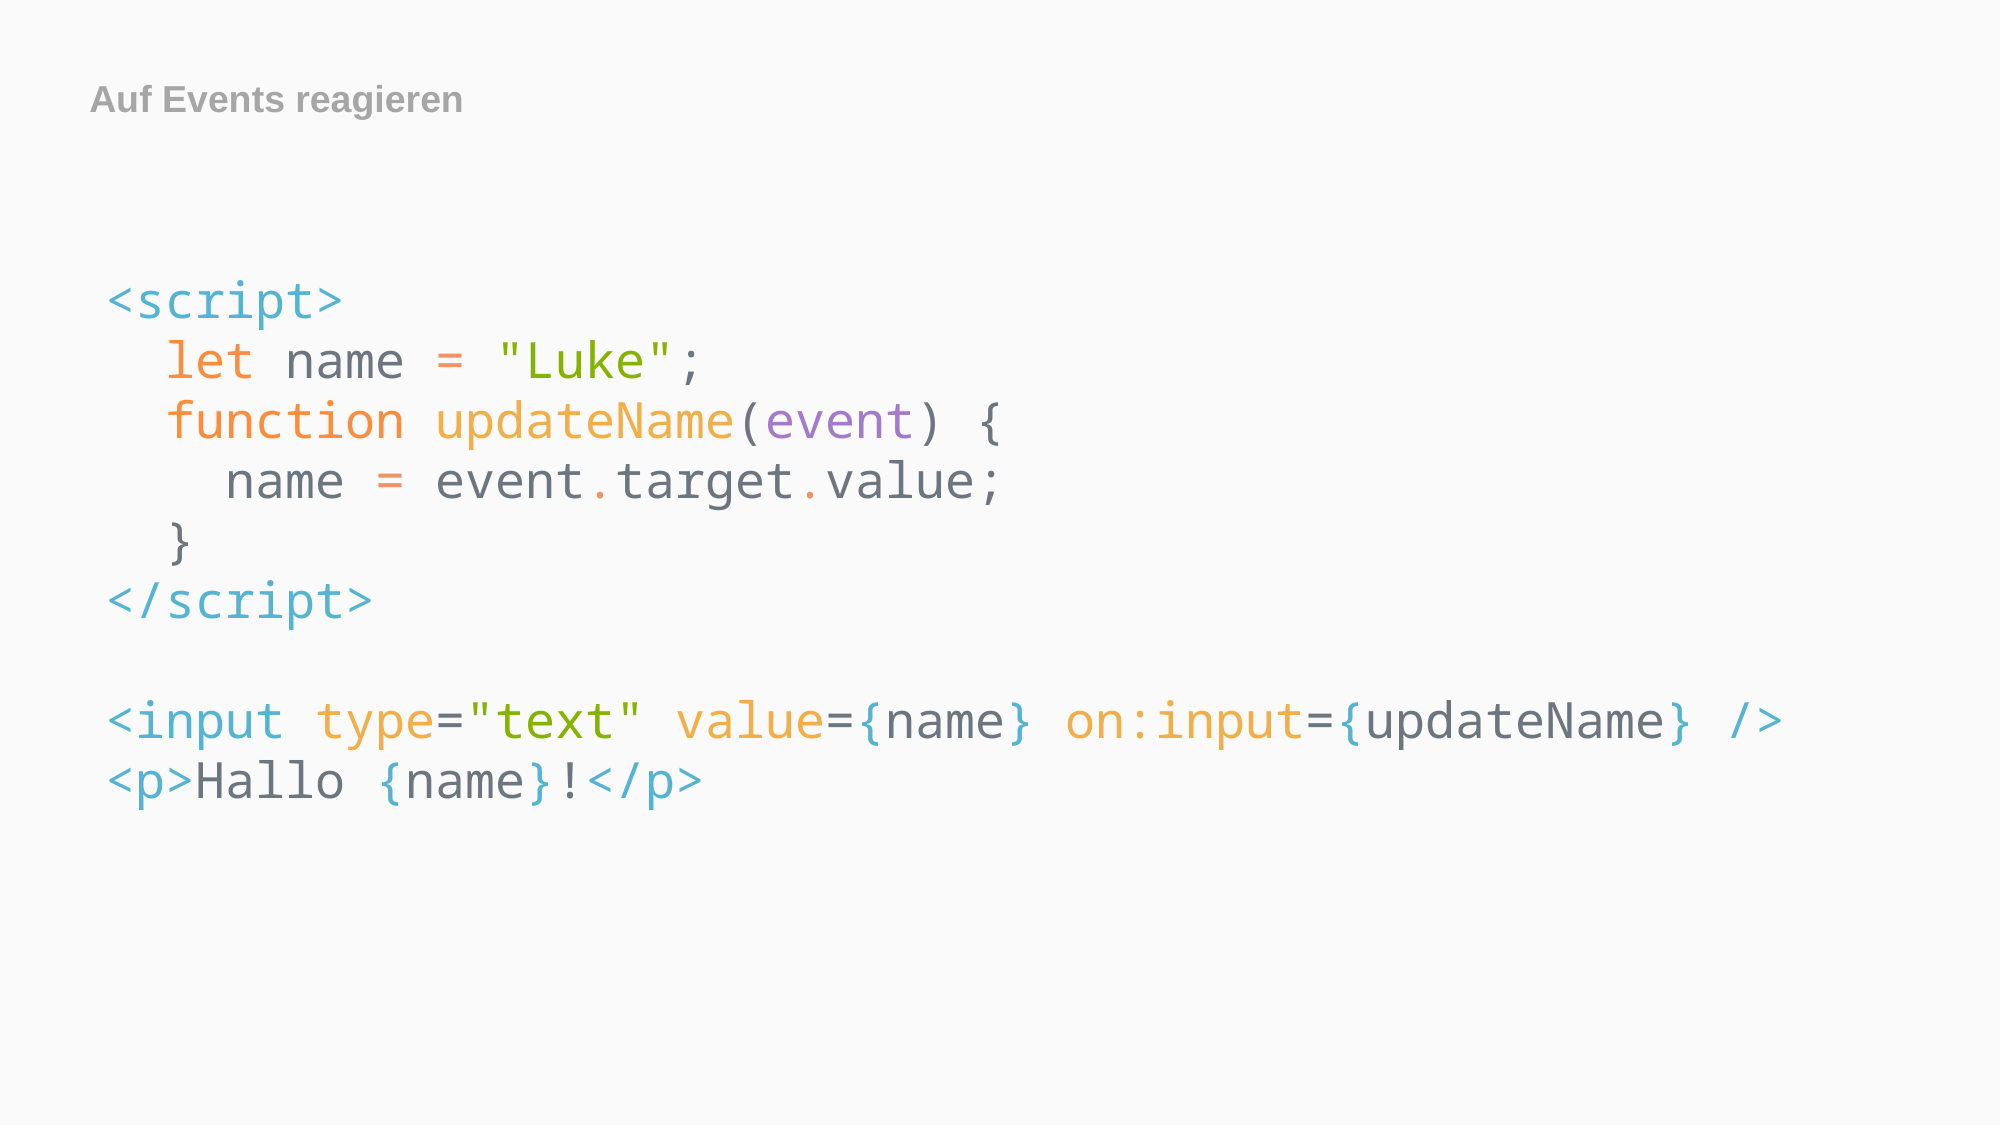

Auf Events reagieren
<script>
  let name = "Luke";
  function updateName(event) {
    name = event.target.value;
  }
</script>
<input type="text" value={name} on:input={updateName} />
<p>Hallo {name}!</p>